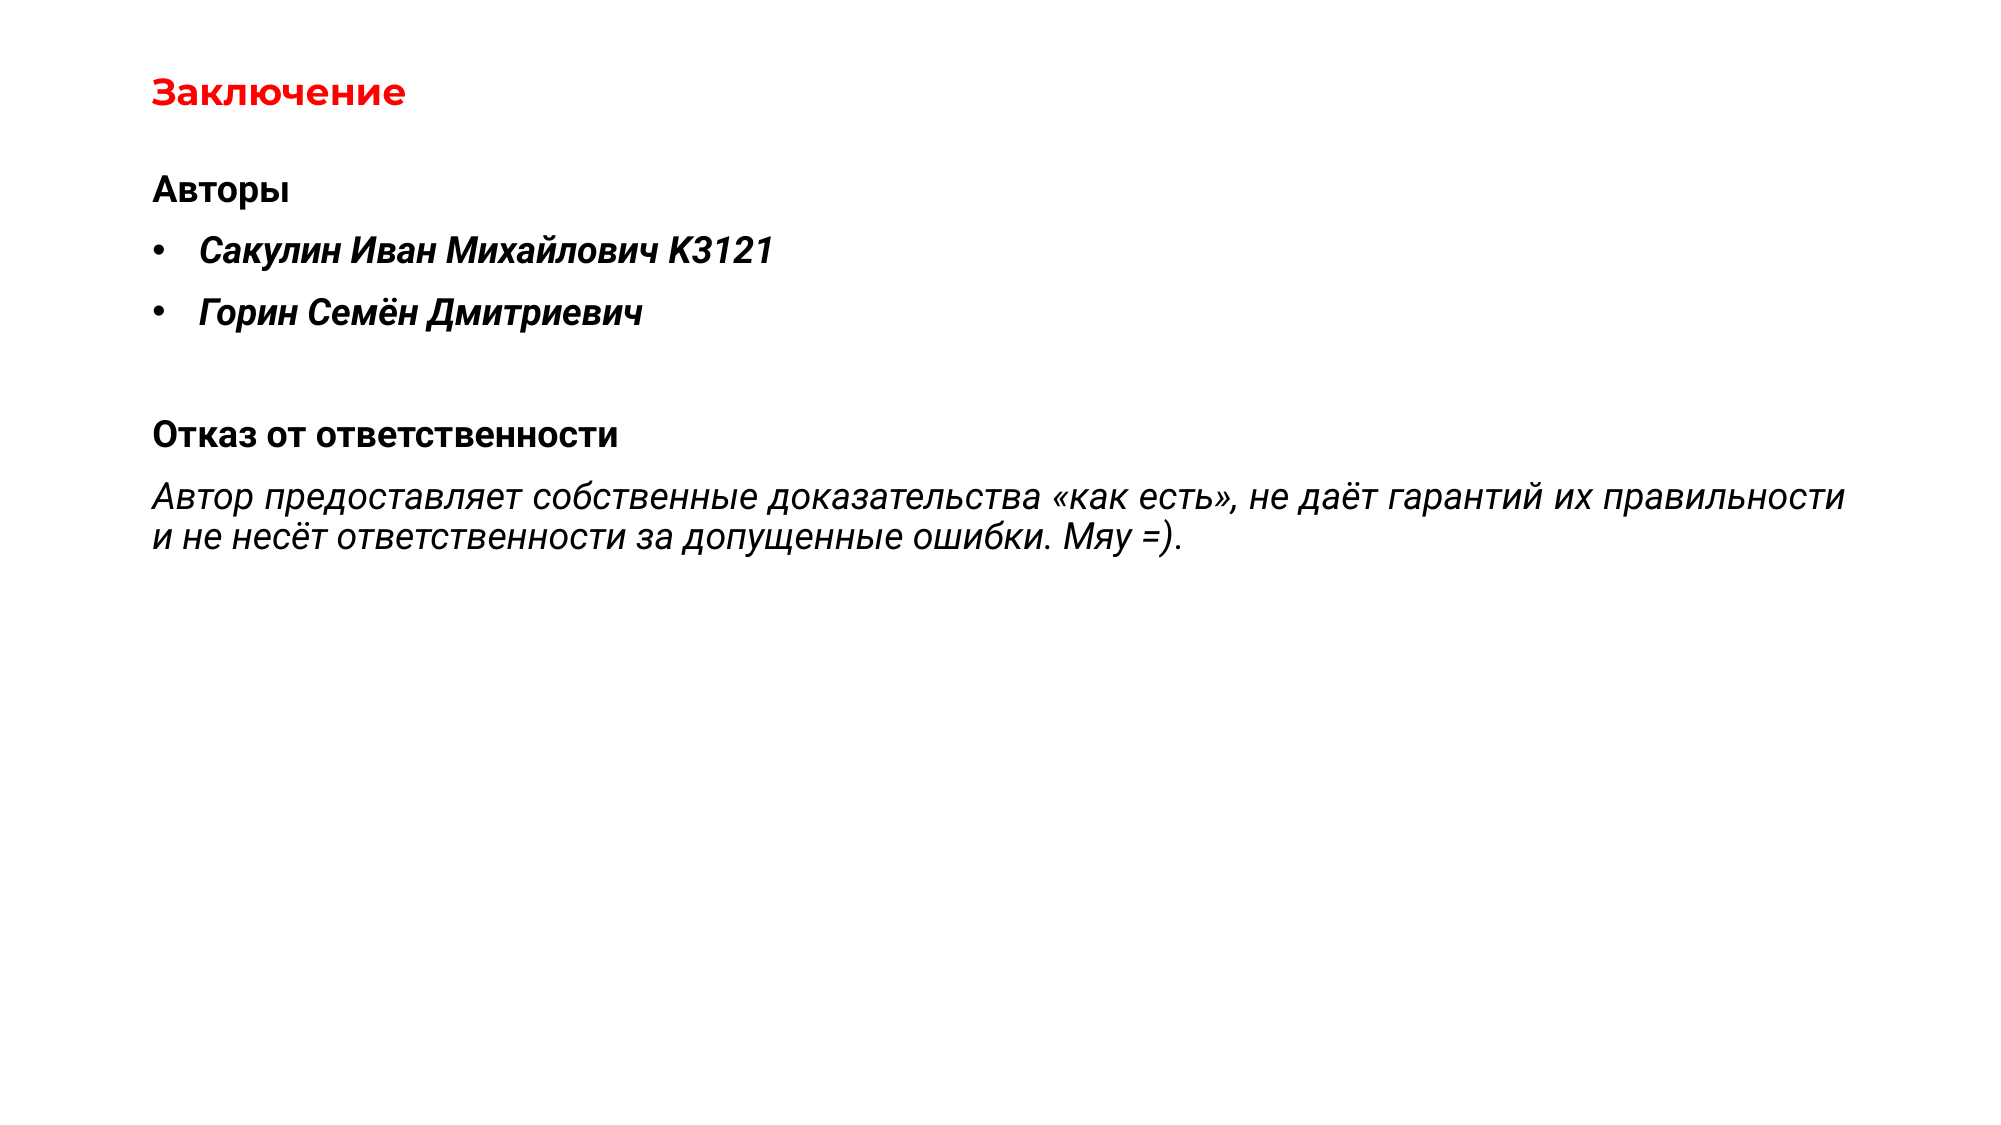

# Заключение
Авторы
Сакулин Иван Михайлович K3121
Горин Семён Дмитриевич

Отказ от ответственности
Автор предоставляет собственные доказательства «как есть», не даёт гарантий их правильности и не несёт ответственности за допущенные ошибки. Мяу =).